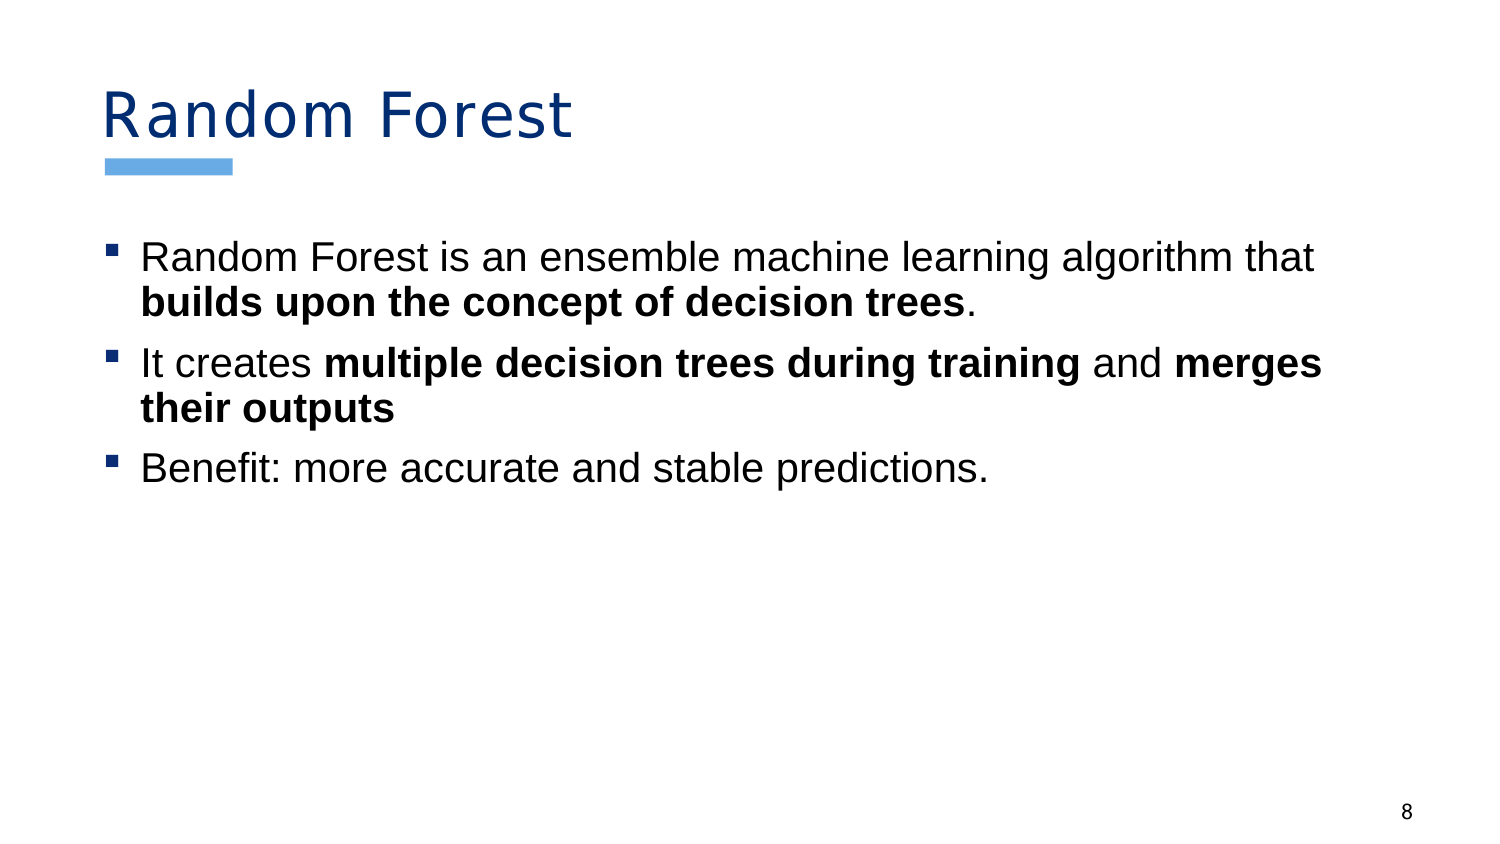

# Random Forest
Random Forest is an ensemble machine learning algorithm that builds upon the concept of decision trees.
It creates multiple decision trees during training and merges their outputs
Benefit: more accurate and stable predictions.